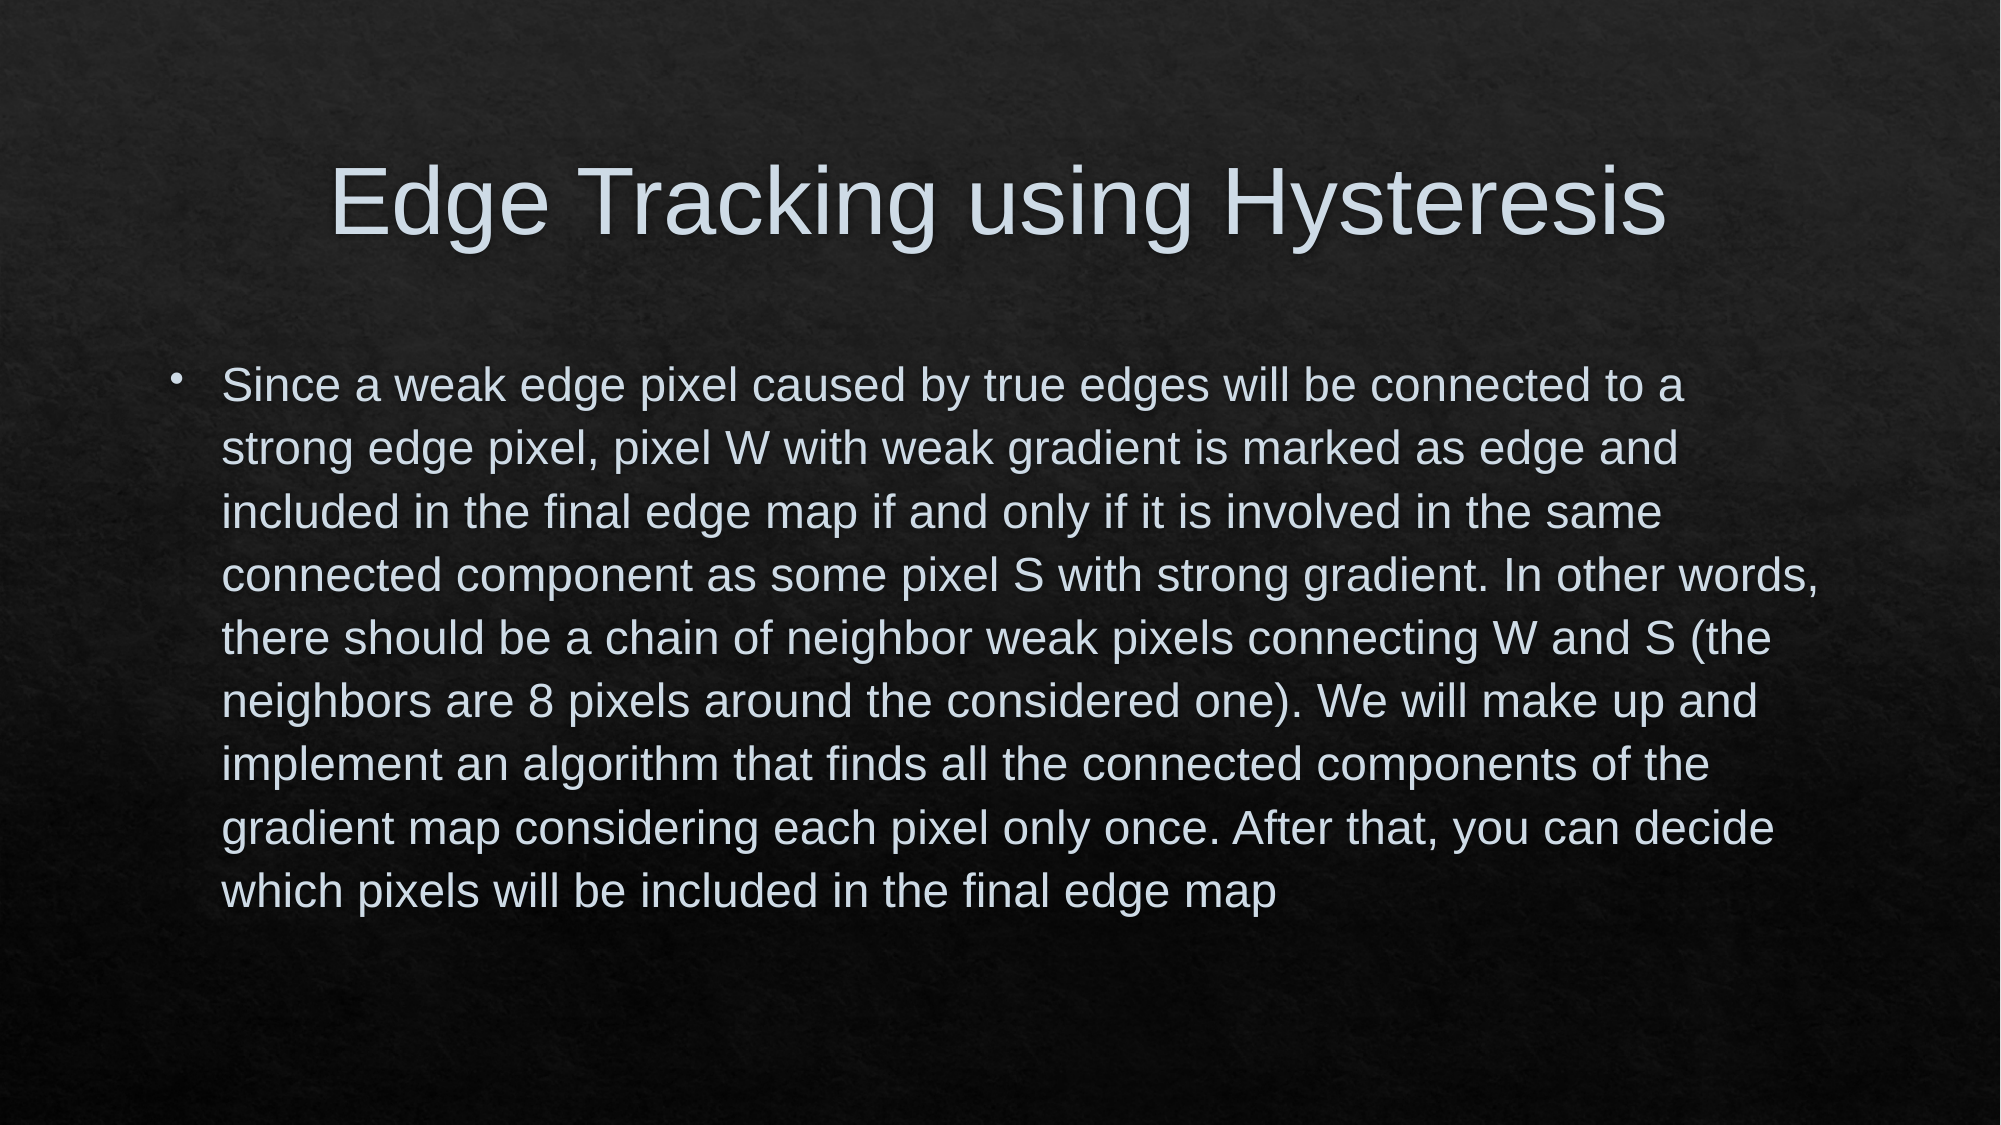

# Edge Tracking using Hysteresis
Since a weak edge pixel caused by true edges will be connected to a strong edge pixel, pixel W with weak gradient is marked as edge and included in the final edge map if and only if it is involved in the same connected component as some pixel S with strong gradient. In other words, there should be a chain of neighbor weak pixels connecting W and S (the neighbors are 8 pixels around the considered one). We will make up and implement an algorithm that finds all the connected components of the gradient map considering each pixel only once. After that, you can decide which pixels will be included in the final edge map